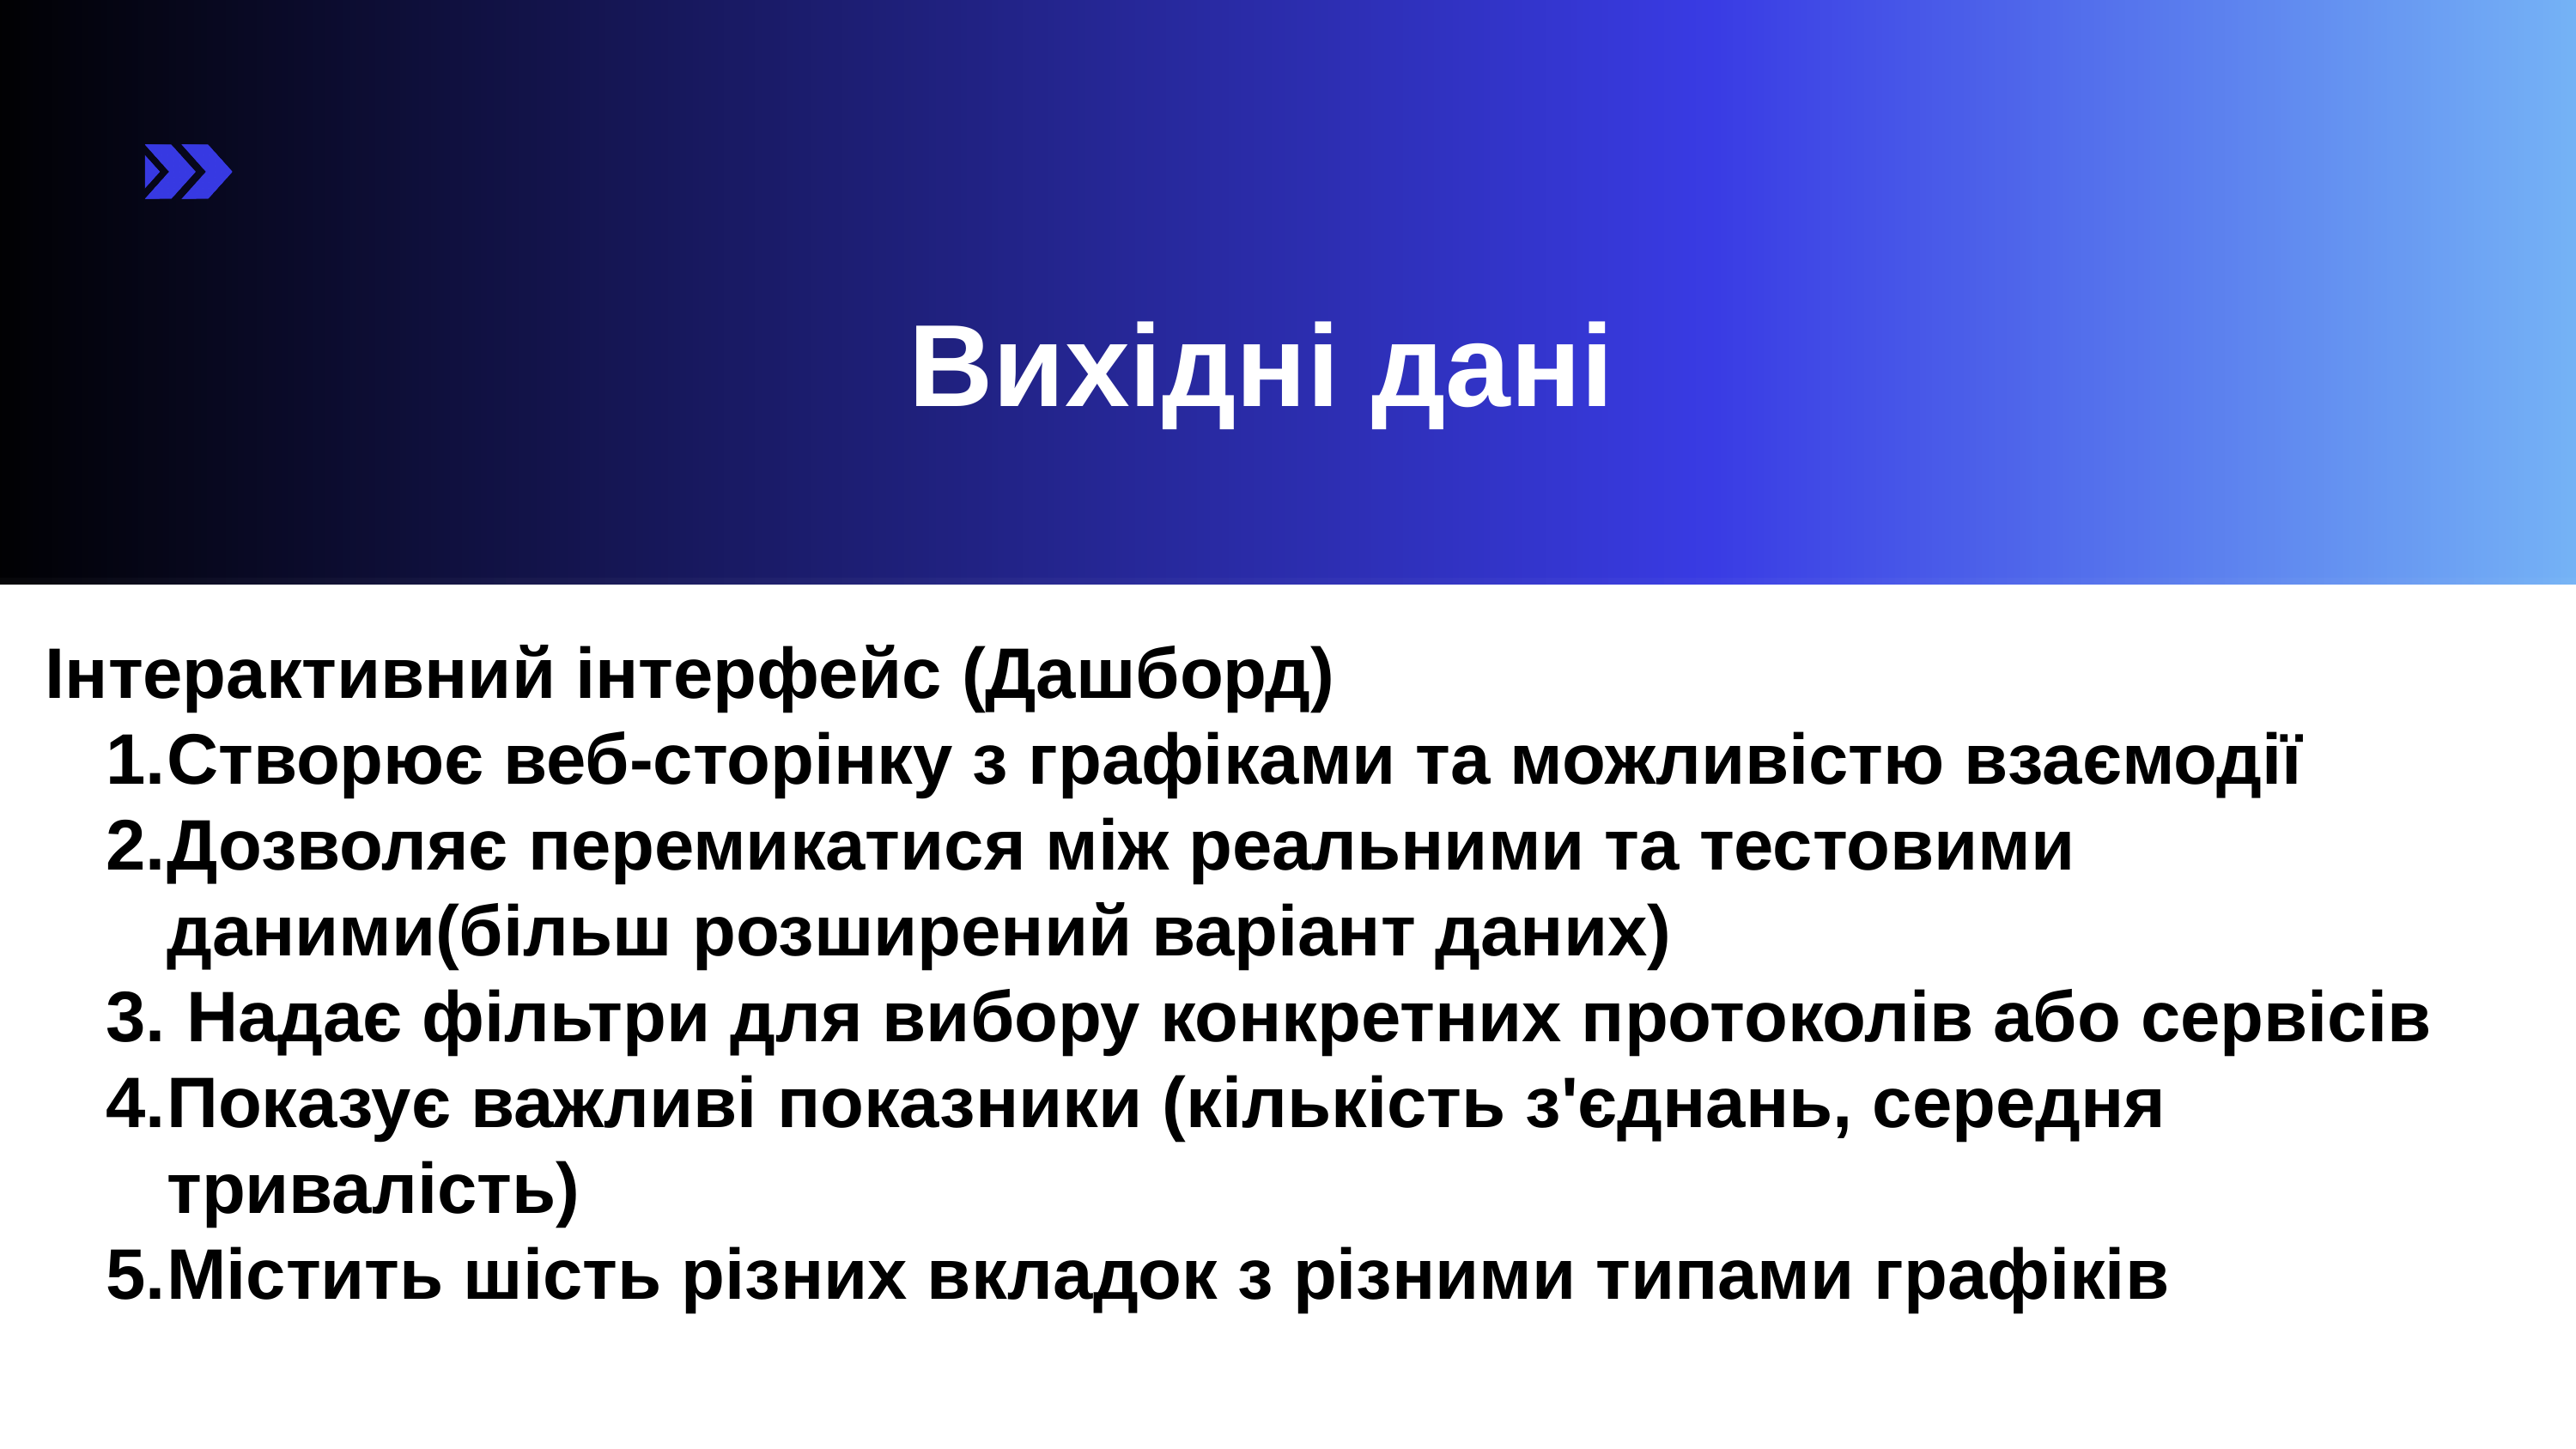

Вихідні дані
Інтерактивний інтерфейс (Дашборд)
Створює веб-сторінку з графіками та можливістю взаємодії
Дозволяє перемикатися між реальними та тестовими даними(більш розширений варіант даних)
 Надає фільтри для вибору конкретних протоколів або сервісів
Показує важливі показники (кількість з'єднань, середня тривалість)
Містить шість різних вкладок з різними типами графіків